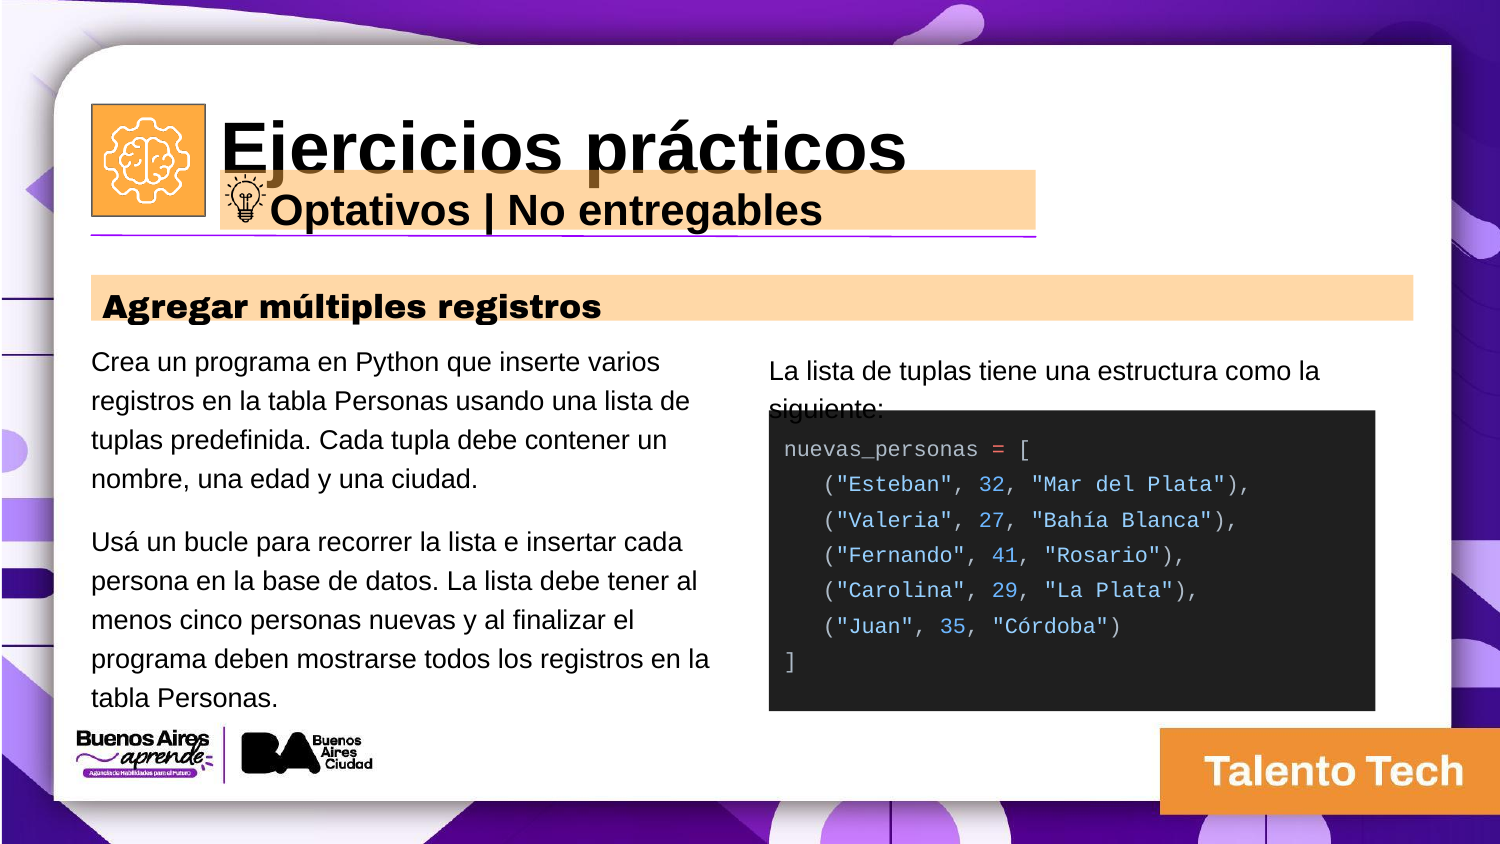

Ejercicios prácticos

Optativos | No entregables

 Agregar múltiples registros
Crea un programa en Python que inserte varios registros en la tabla Personas usando una lista de tuplas predefinida. Cada tupla debe contener un nombre, una edad y una ciudad.

Usá un bucle para recorrer la lista e insertar cada persona en la base de datos. La lista debe tener al menos cinco personas nuevas y al finalizar el programa deben mostrarse todos los registros en la tabla Personas.
La lista de tuplas tiene una estructura como la siguiente:
nuevas_personas = [
   ("Esteban", 32, "Mar del Plata"),
   ("Valeria", 27, "Bahía Blanca"),
   ("Fernando", 41, "Rosario"),
   ("Carolina", 29, "La Plata"),
   ("Juan", 35, "Córdoba")
]